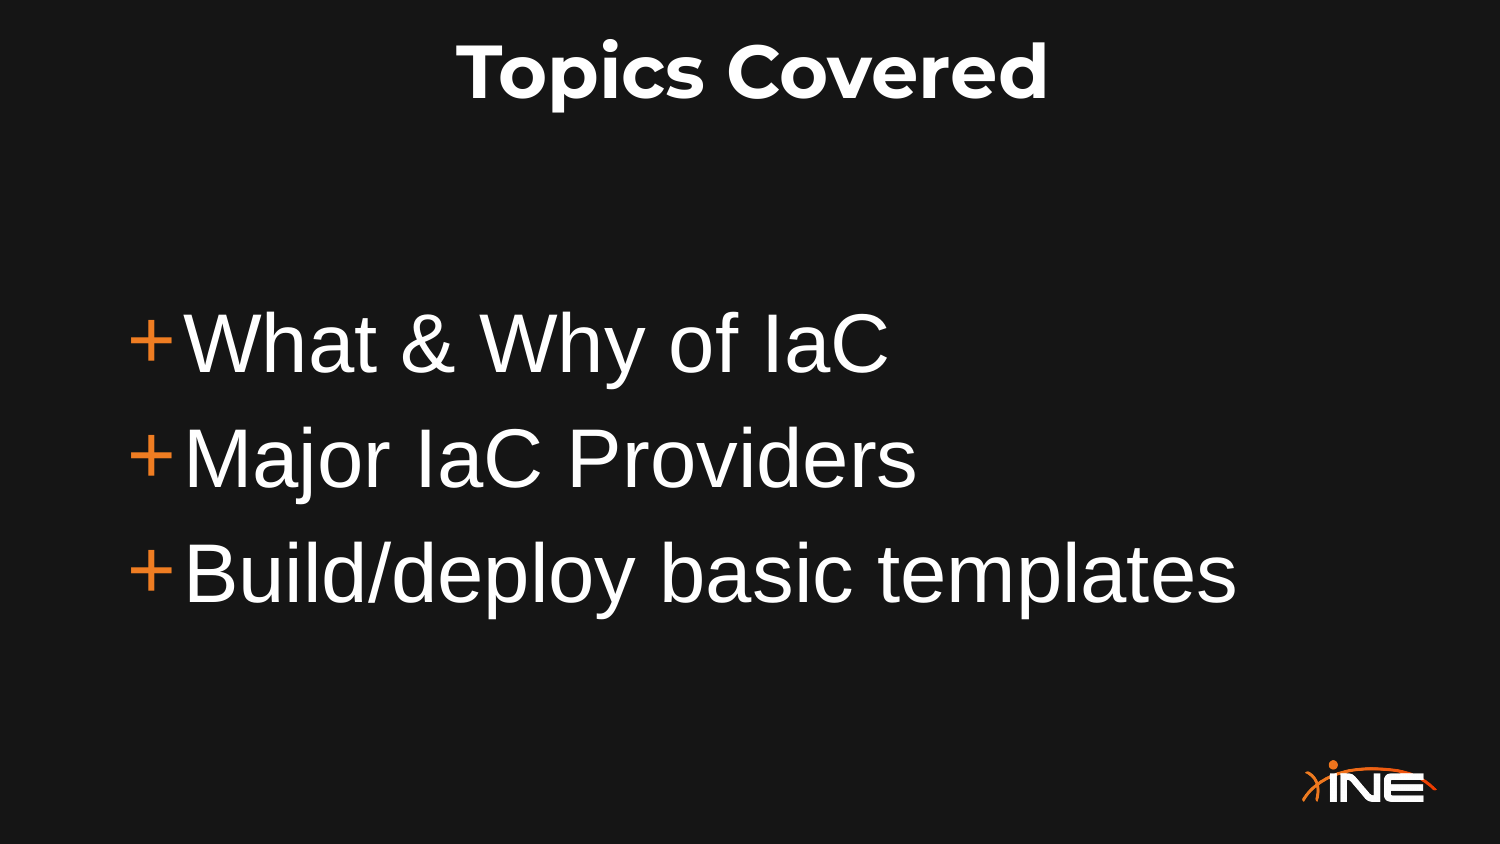

# Topics Covered
What & Why of IaC
Major IaC Providers
Build/deploy basic templates